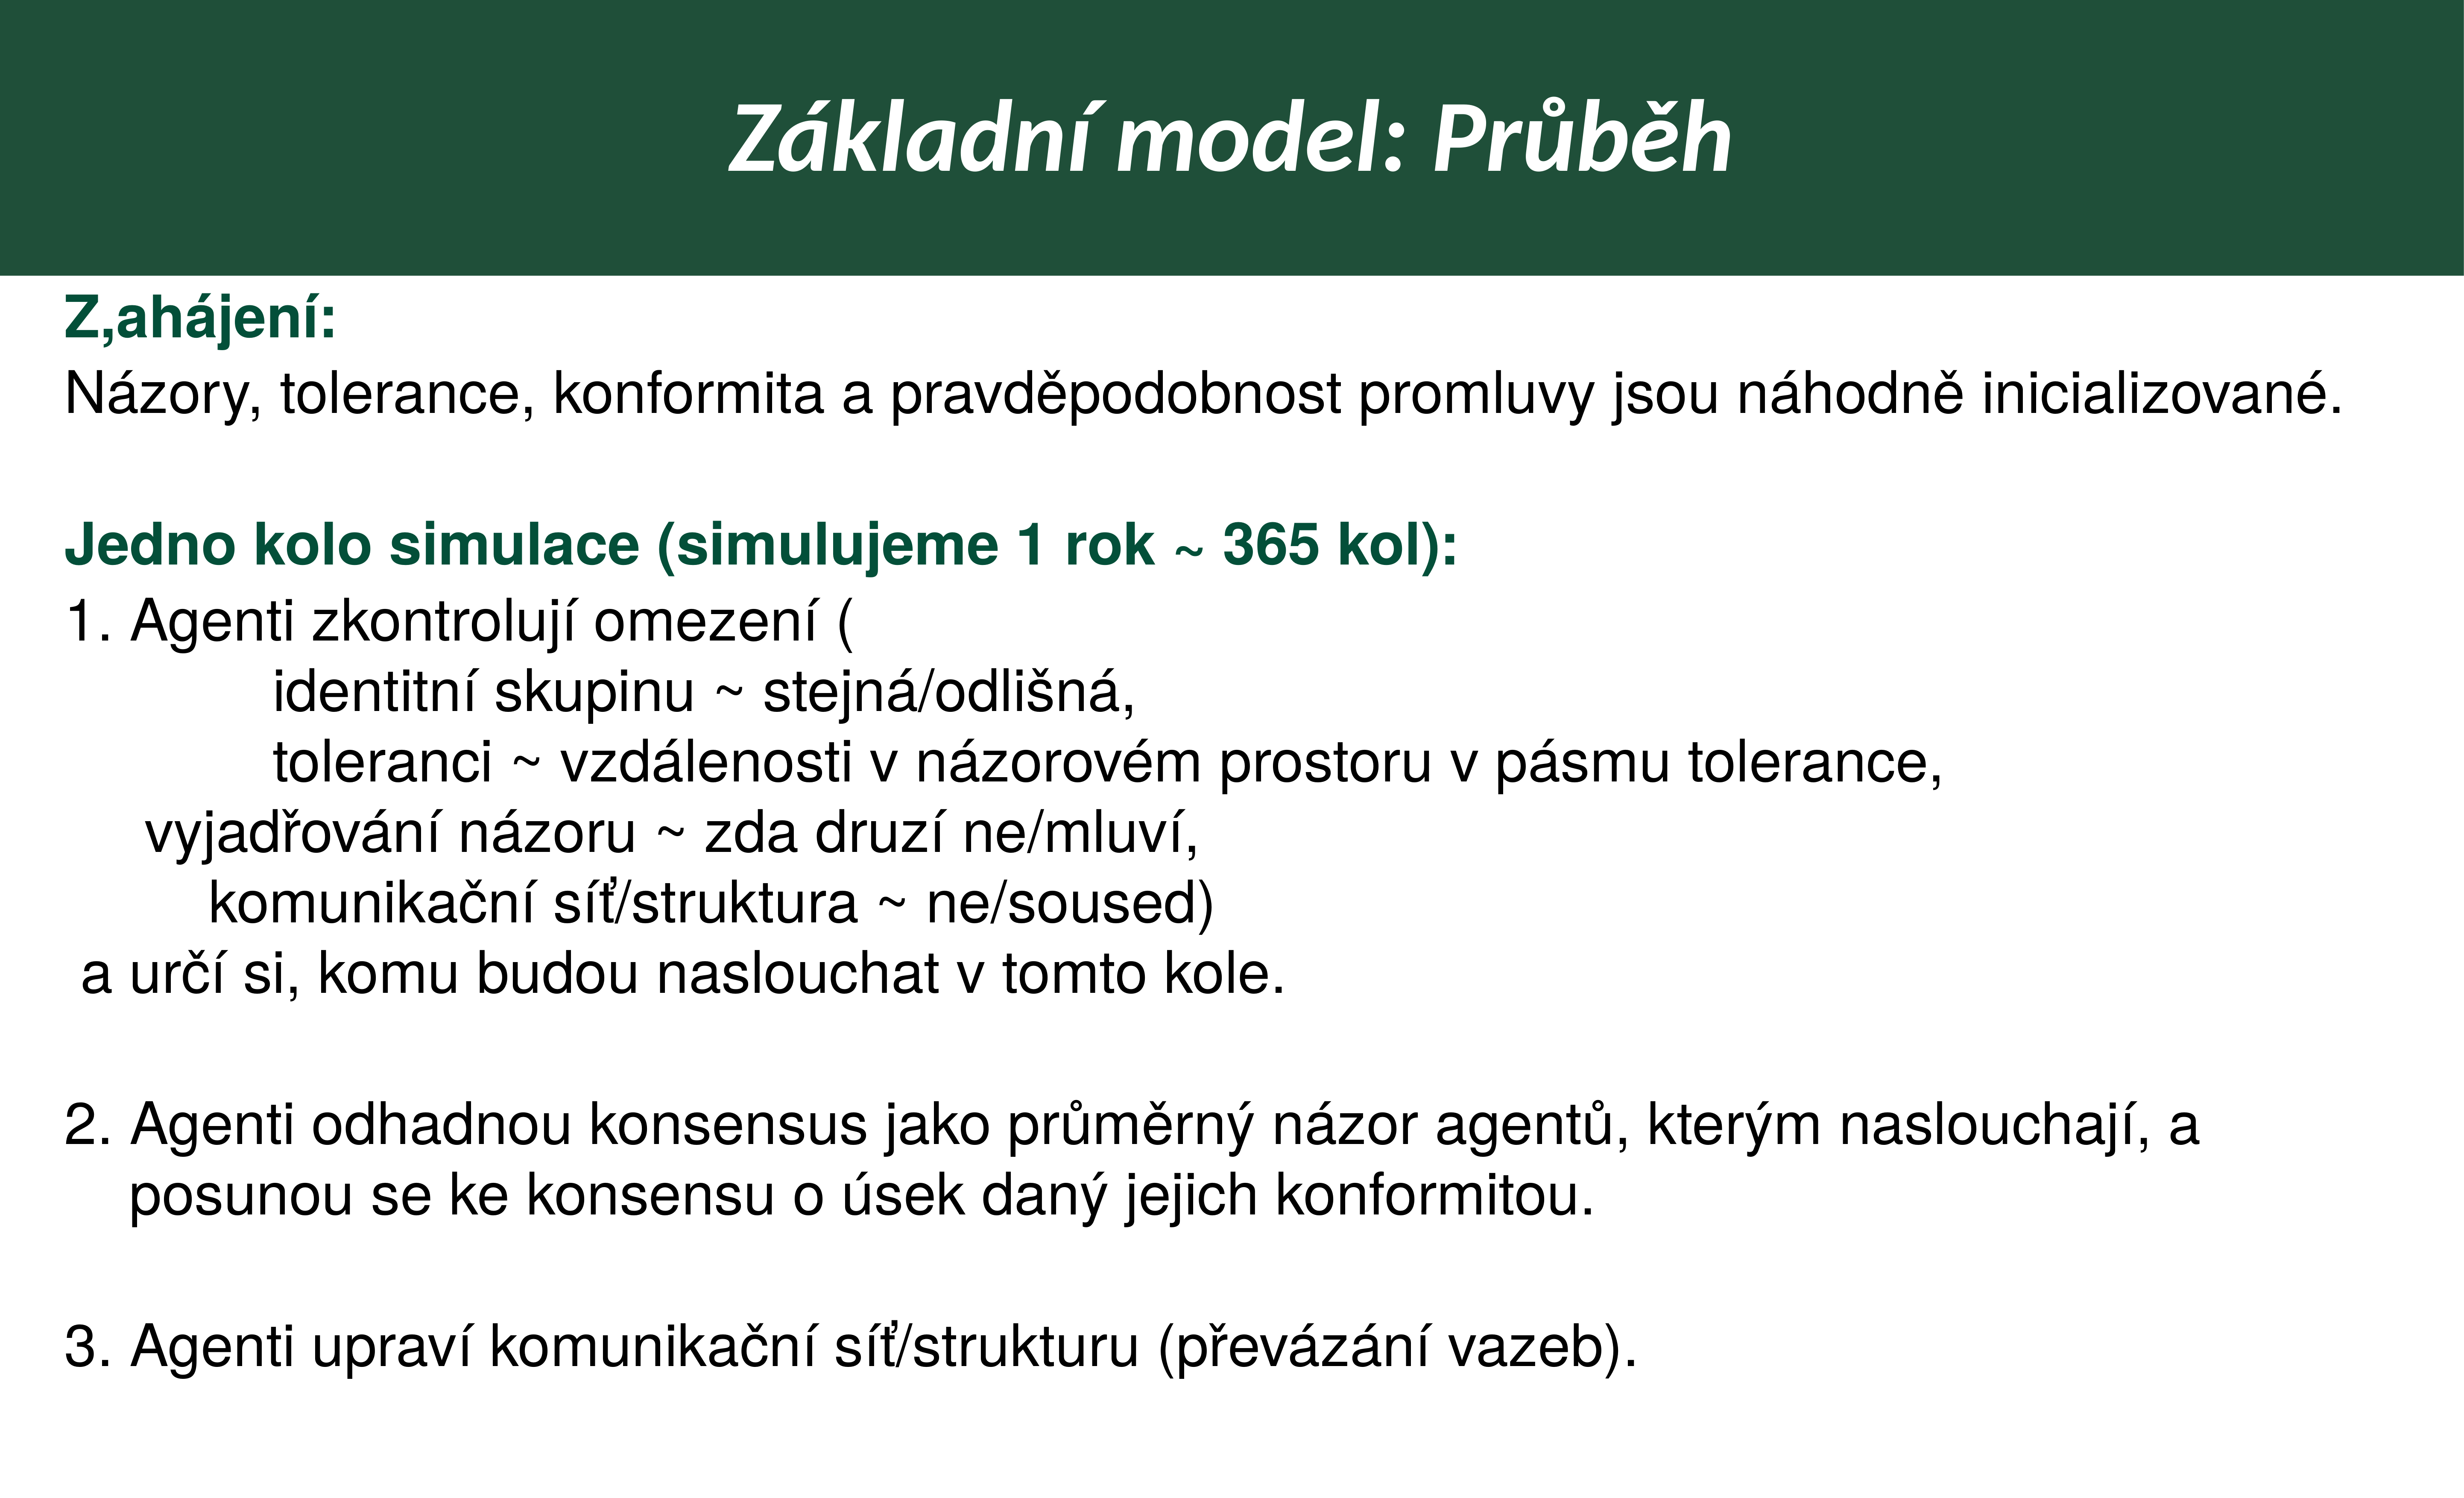

Základní model: Průběh
Z,ahájení:
Názory, tolerance, konformita a pravděpodobnost promluvy jsou náhodně inicializované.

Jedno kolo simulace (simulujeme 1 rok ~ 365 kol):
 Agenti zkontrolují omezení (
			identitní skupinu ~ stejná/odlišná,
			toleranci ~ vzdálenosti v názorovém prostoru v pásmu tolerance,
   	vyjadřování názoru ~ zda druzí ne/mluví,
  		komunikační síť/struktura ~ ne/soused)
a určí si, komu budou naslouchat v tomto kole.

 Agenti odhadnou konsensus jako průměrný názor agentů, kterým naslouchají, a
   posunou se ke konsensu o úsek daný jejich konformitou.

 Agenti upraví komunikační síť/strukturu (převázání vazeb).